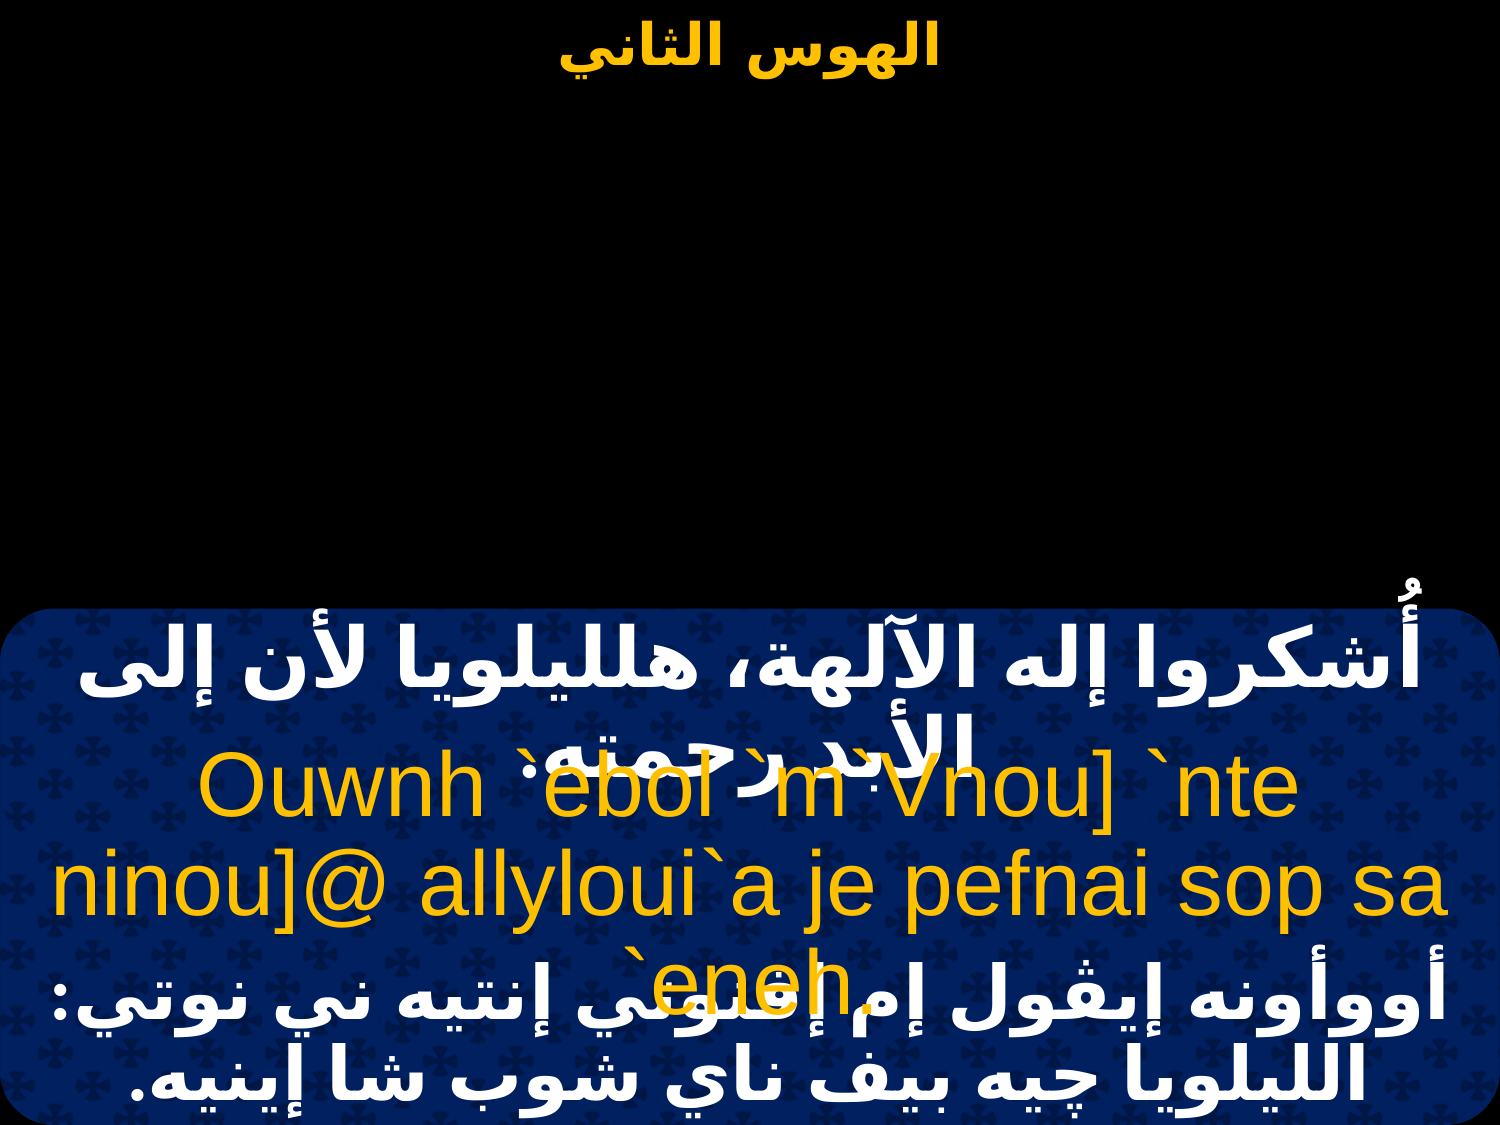

#
أُشكروا إله الآلهة، هلليلويا لأن إلى الأبد رحمته.
Ouwnh `ebol `m`Vnou] `nte ninou]@ allyloui`a je pefnai sop sa `eneh.

أووأونه إيڤول إم إفنوتي إنتيه ني نوتي: الليلويا چيه بيف ناي شوب شا إينيه.